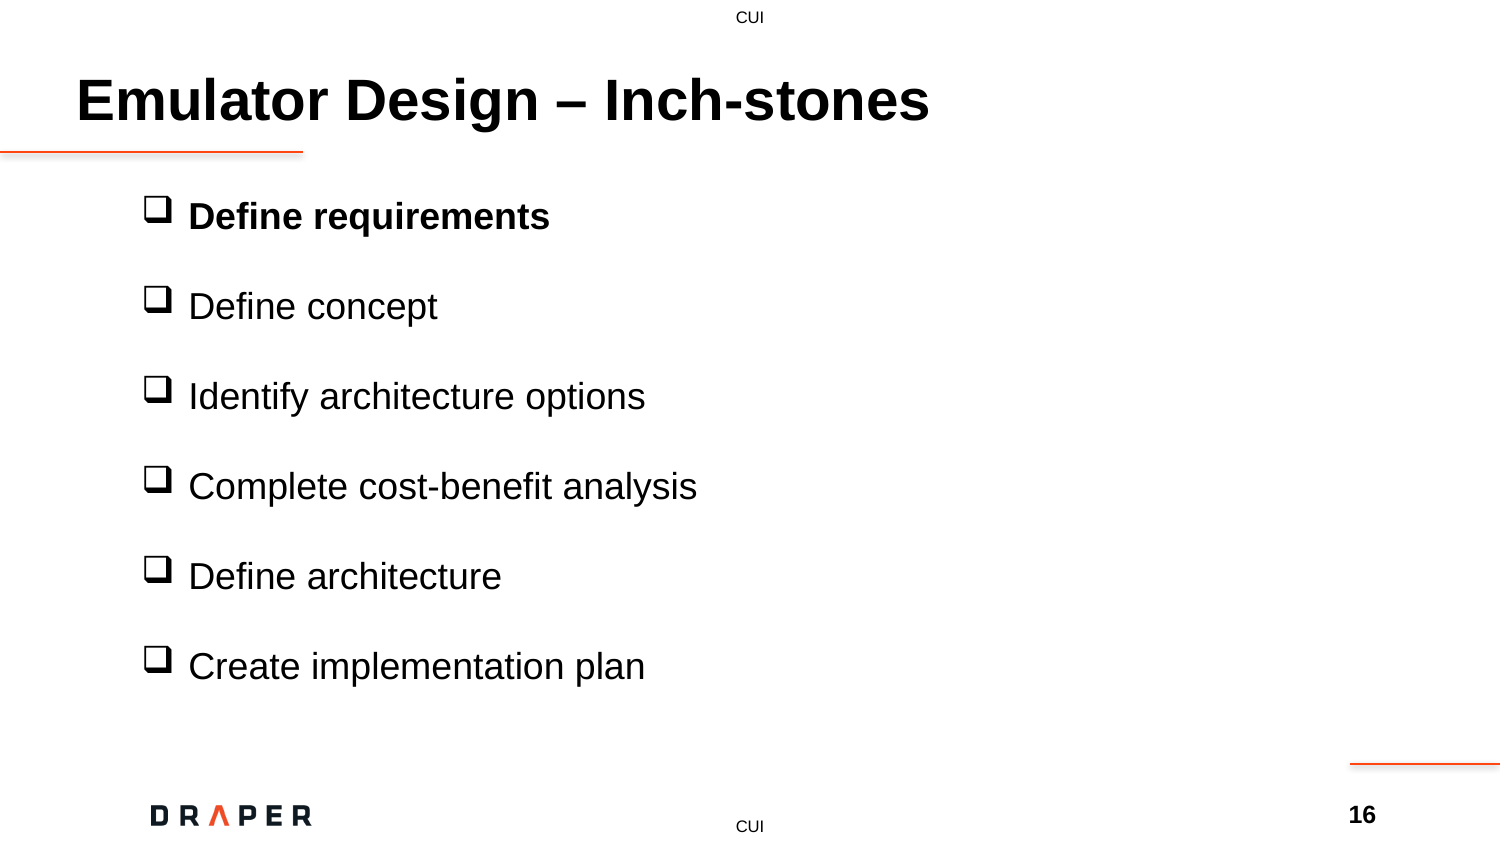

# Emulator Design – Inch-stones
Define requirements

Define concept

Identify architecture options

Complete cost-benefit analysis

Define architecture

Create implementation plan
16